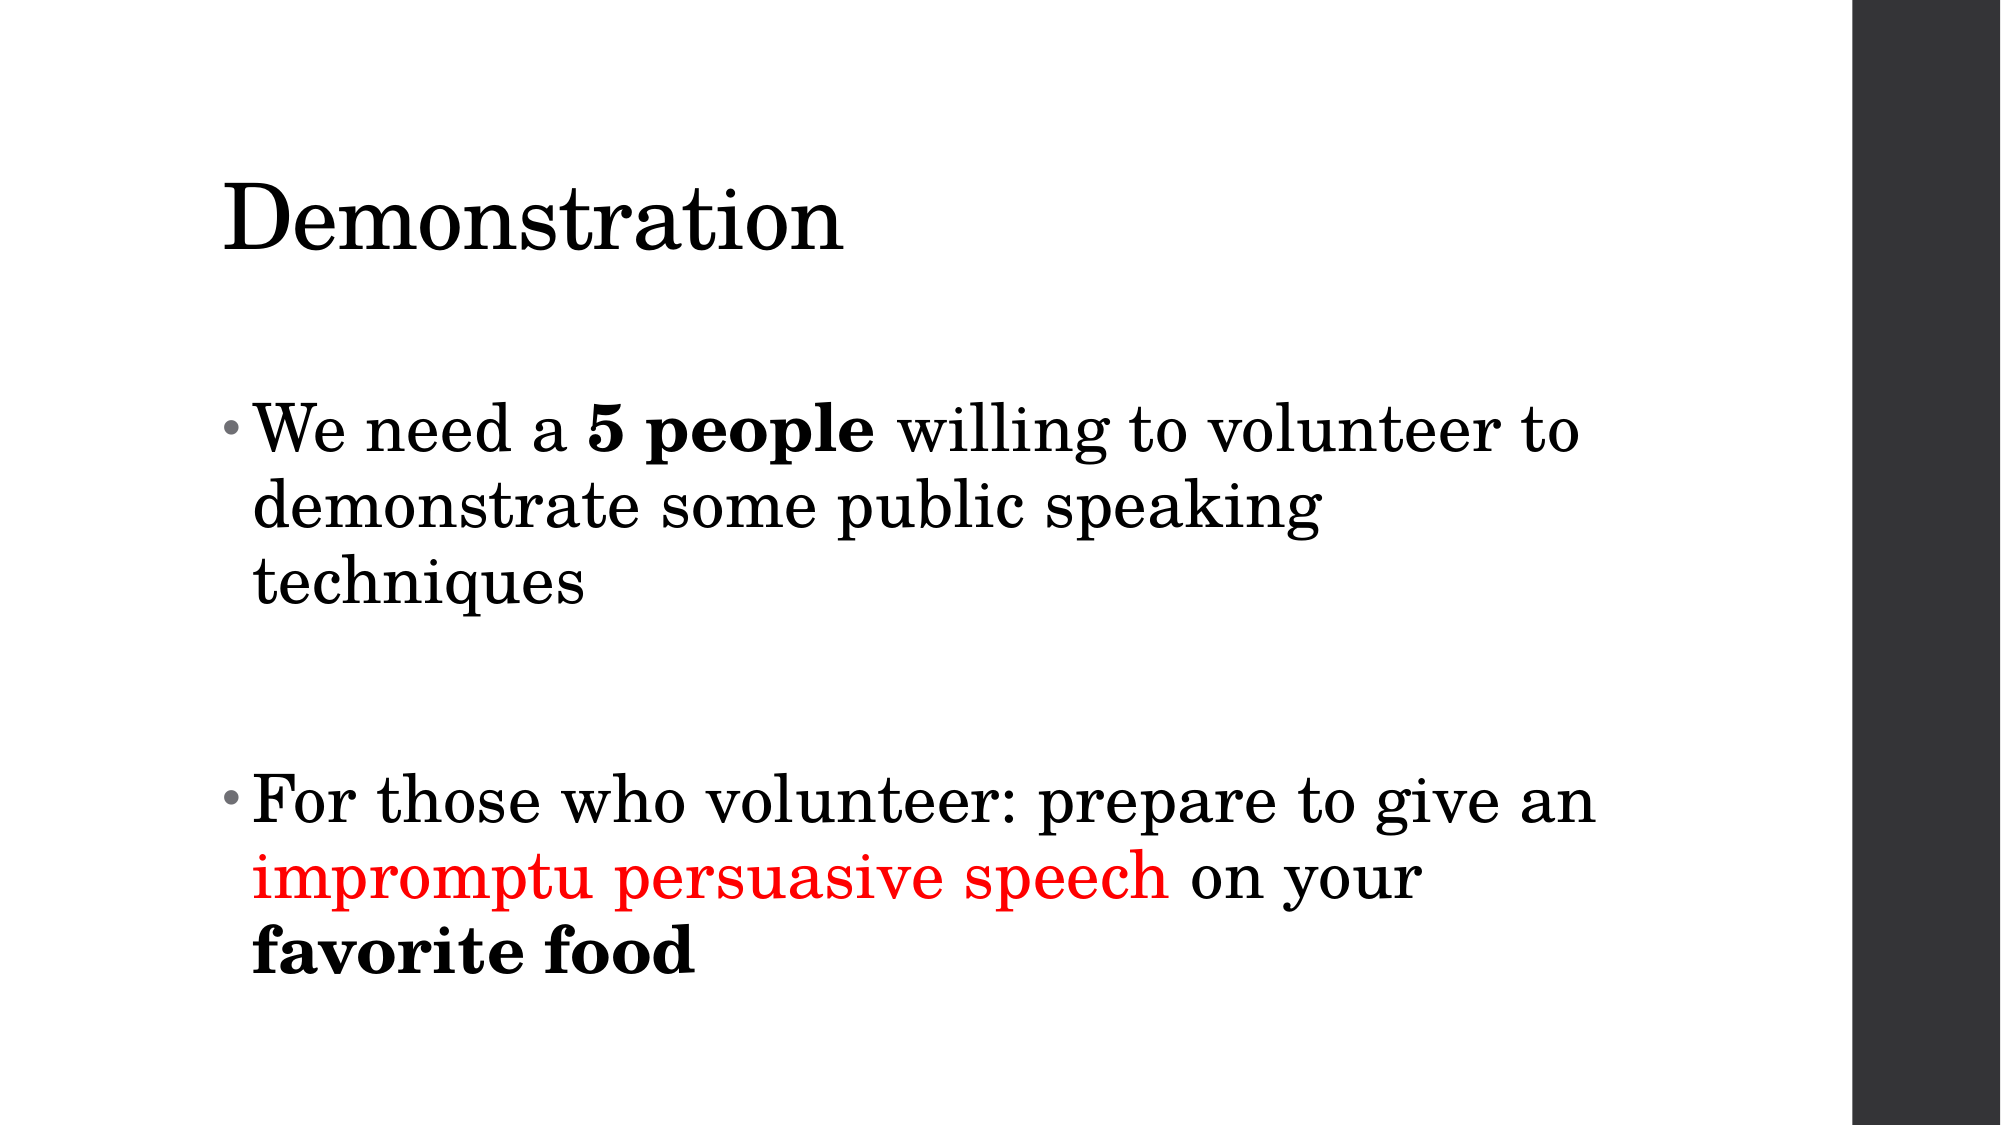

# Demonstration

We need a 5 people willing to volunteer to demonstrate some public speaking techniques

For those who volunteer: prepare to give an impromptu persuasive speech on your favorite food